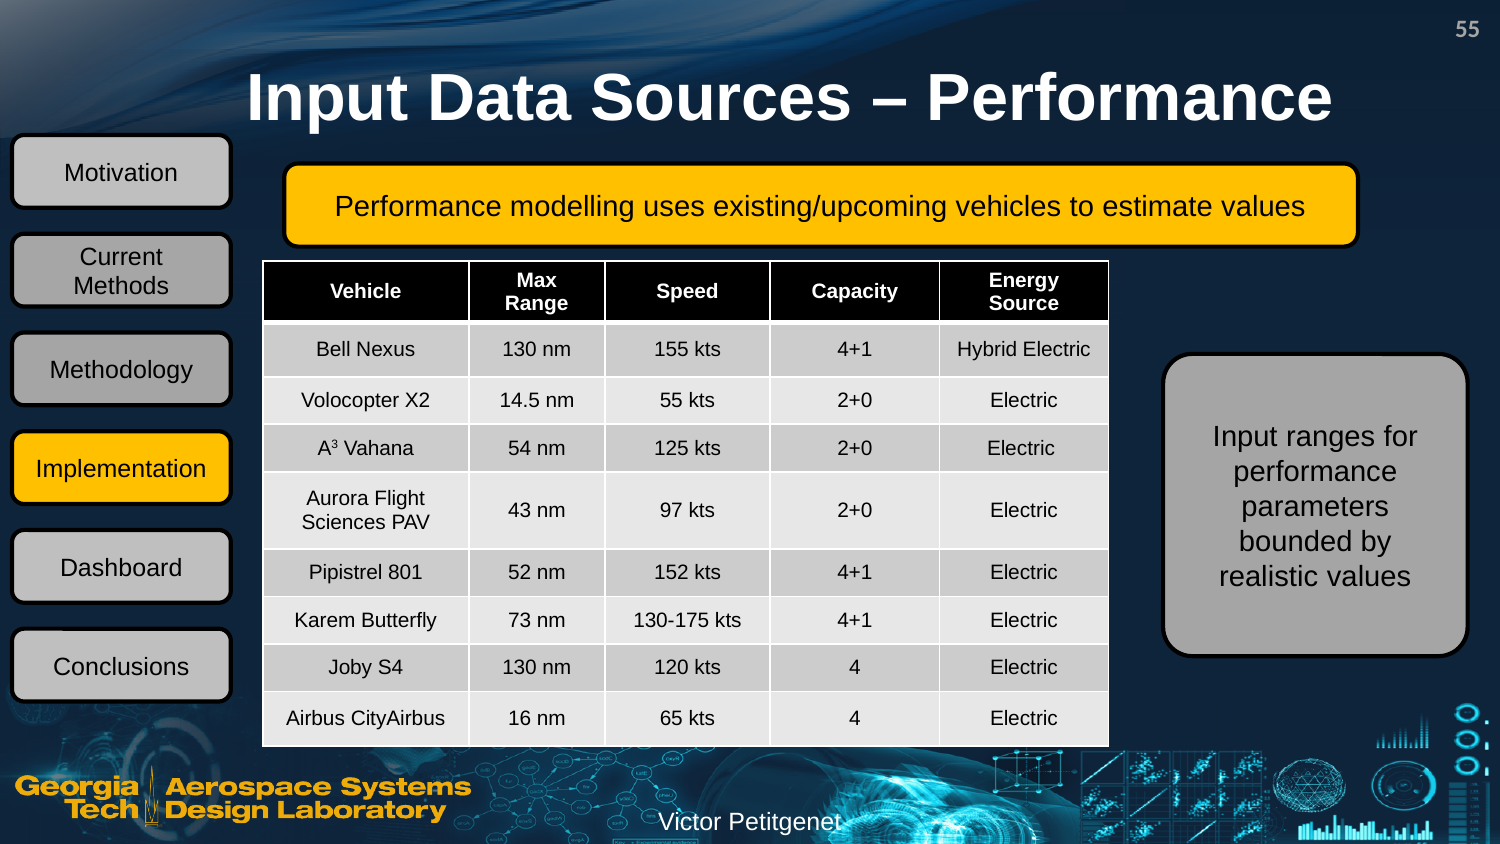

55
# Input Data Sources – Performance
Motivation
Performance modelling uses existing/upcoming vehicles to estimate values
Current Methods
| Vehicle | Max Range | Speed | Capacity | Energy Source |
| --- | --- | --- | --- | --- |
| Bell Nexus | 130 nm | 155 kts | 4+1 | Hybrid Electric |
| Volocopter X2 | 14.5 nm | 55 kts | 2+0 | Electric |
| A3 Vahana | 54 nm | 125 kts | 2+0 | Electric |
| Aurora Flight Sciences PAV | 43 nm | 97 kts | 2+0 | Electric |
| Pipistrel 801 | 52 nm | 152 kts | 4+1 | Electric |
| Karem Butterfly | 73 nm | 130-175 kts | 4+1 | Electric |
| Joby S4 | 130 nm | 120 kts | 4 | Electric |
| Airbus CityAirbus | 16 nm | 65 kts | 4 | Electric |
Methodology
Input ranges for performance parameters bounded by realistic values
Implementation
Dashboard
Conclusions
Victor Petitgenet